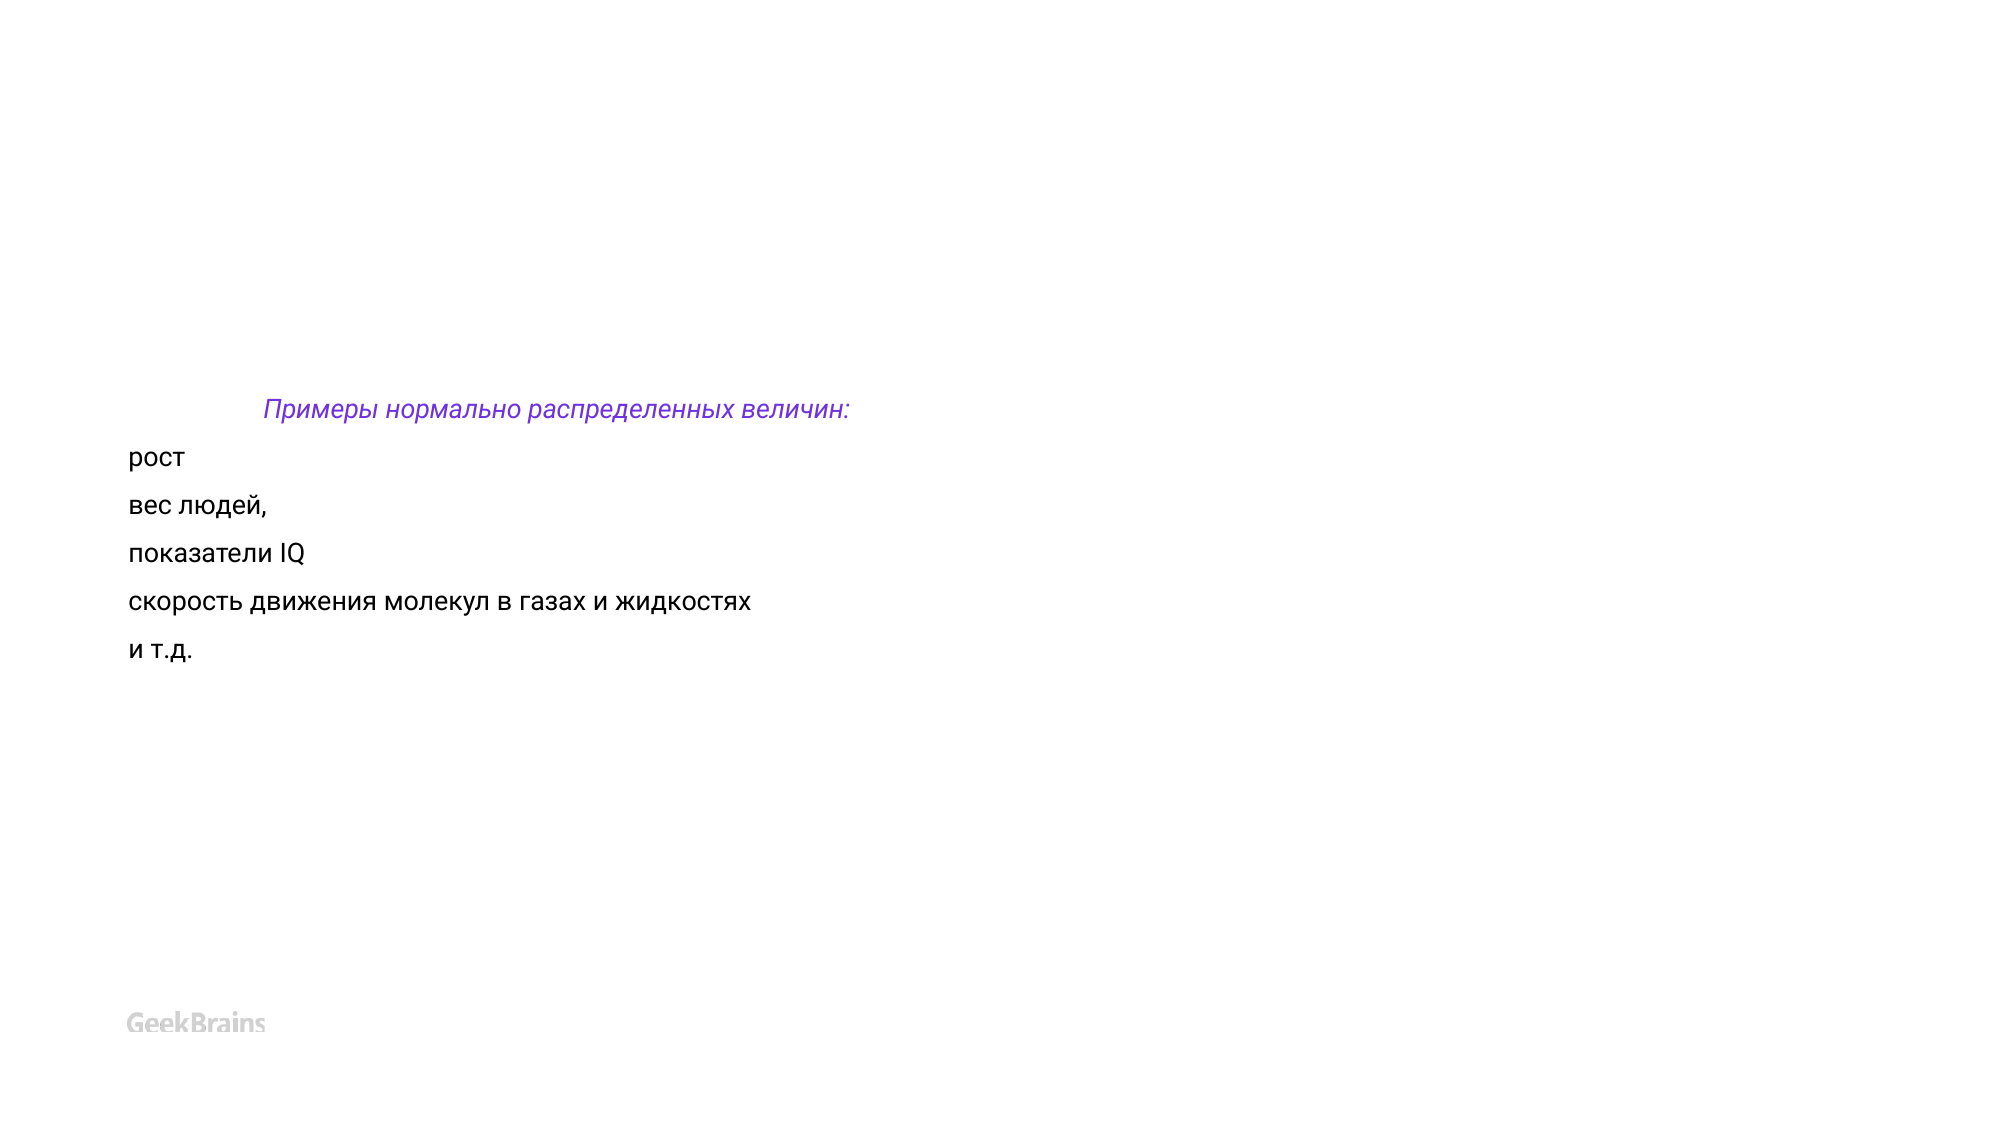

# Примеры нормально распределенных величин: рост вес людей, показатели IQ скорость движения молекул в газах и жидкостях и т.д.